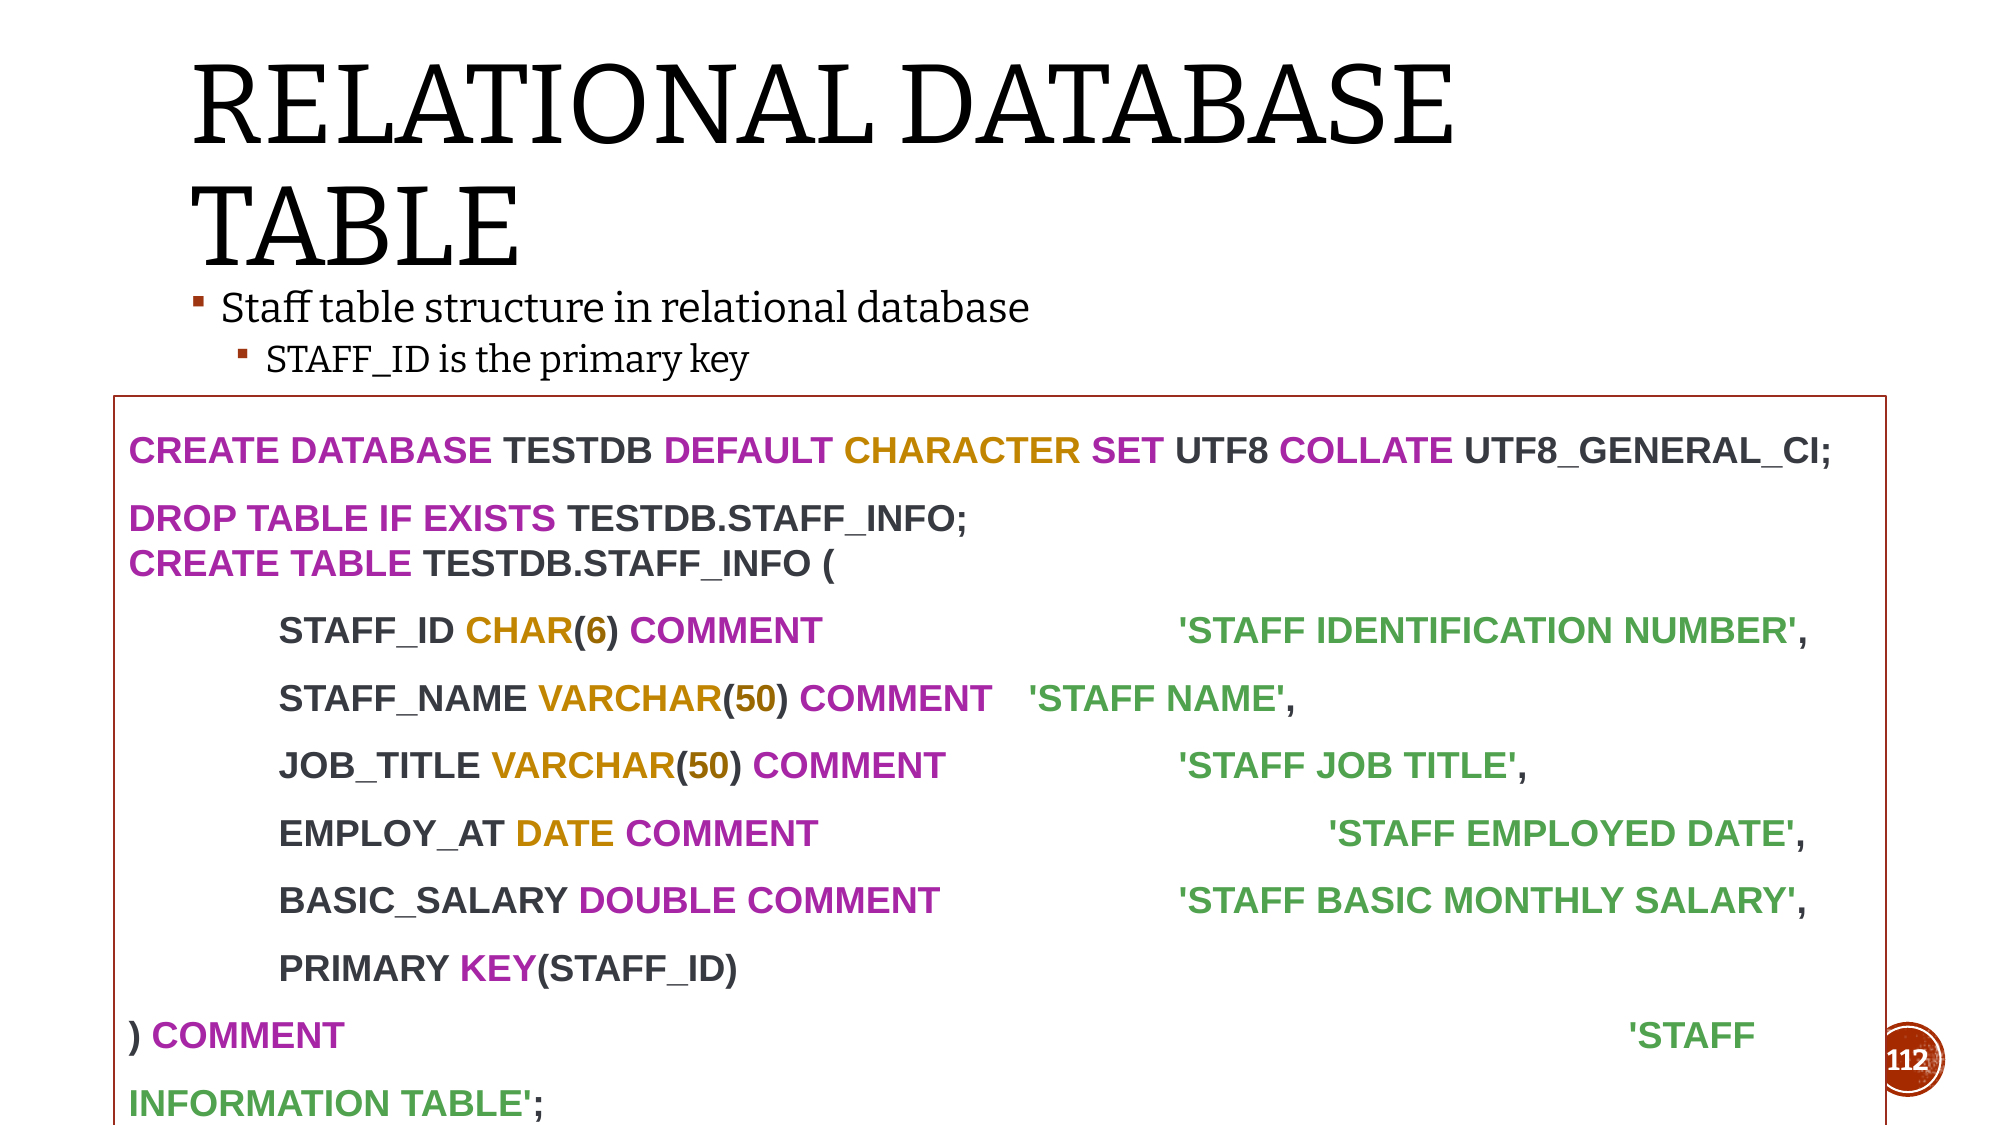

# Relational Database Table
Staff table structure in relational database
STAFF_ID is the primary key
CREATE DATABASE TESTDB DEFAULT CHARACTER SET UTF8 COLLATE UTF8_GENERAL_CI;
DROP TABLE IF EXISTS TESTDB.STAFF_INFO;
CREATE TABLE TESTDB.STAFF_INFO (
	STAFF_ID CHAR(6) COMMENT 			'STAFF IDENTIFICATION NUMBER',
	STAFF_NAME VARCHAR(50) COMMENT 	'STAFF NAME',
	JOB_TITLE VARCHAR(50) COMMENT 		'STAFF JOB TITLE',
	EMPLOY_AT DATE COMMENT 				'STAFF EMPLOYED DATE',
	BASIC_SALARY DOUBLE COMMENT 		'STAFF BASIC MONTHLY SALARY',
	PRIMARY KEY(STAFF_ID)
) COMMENT 									'STAFF INFORMATION TABLE';
112